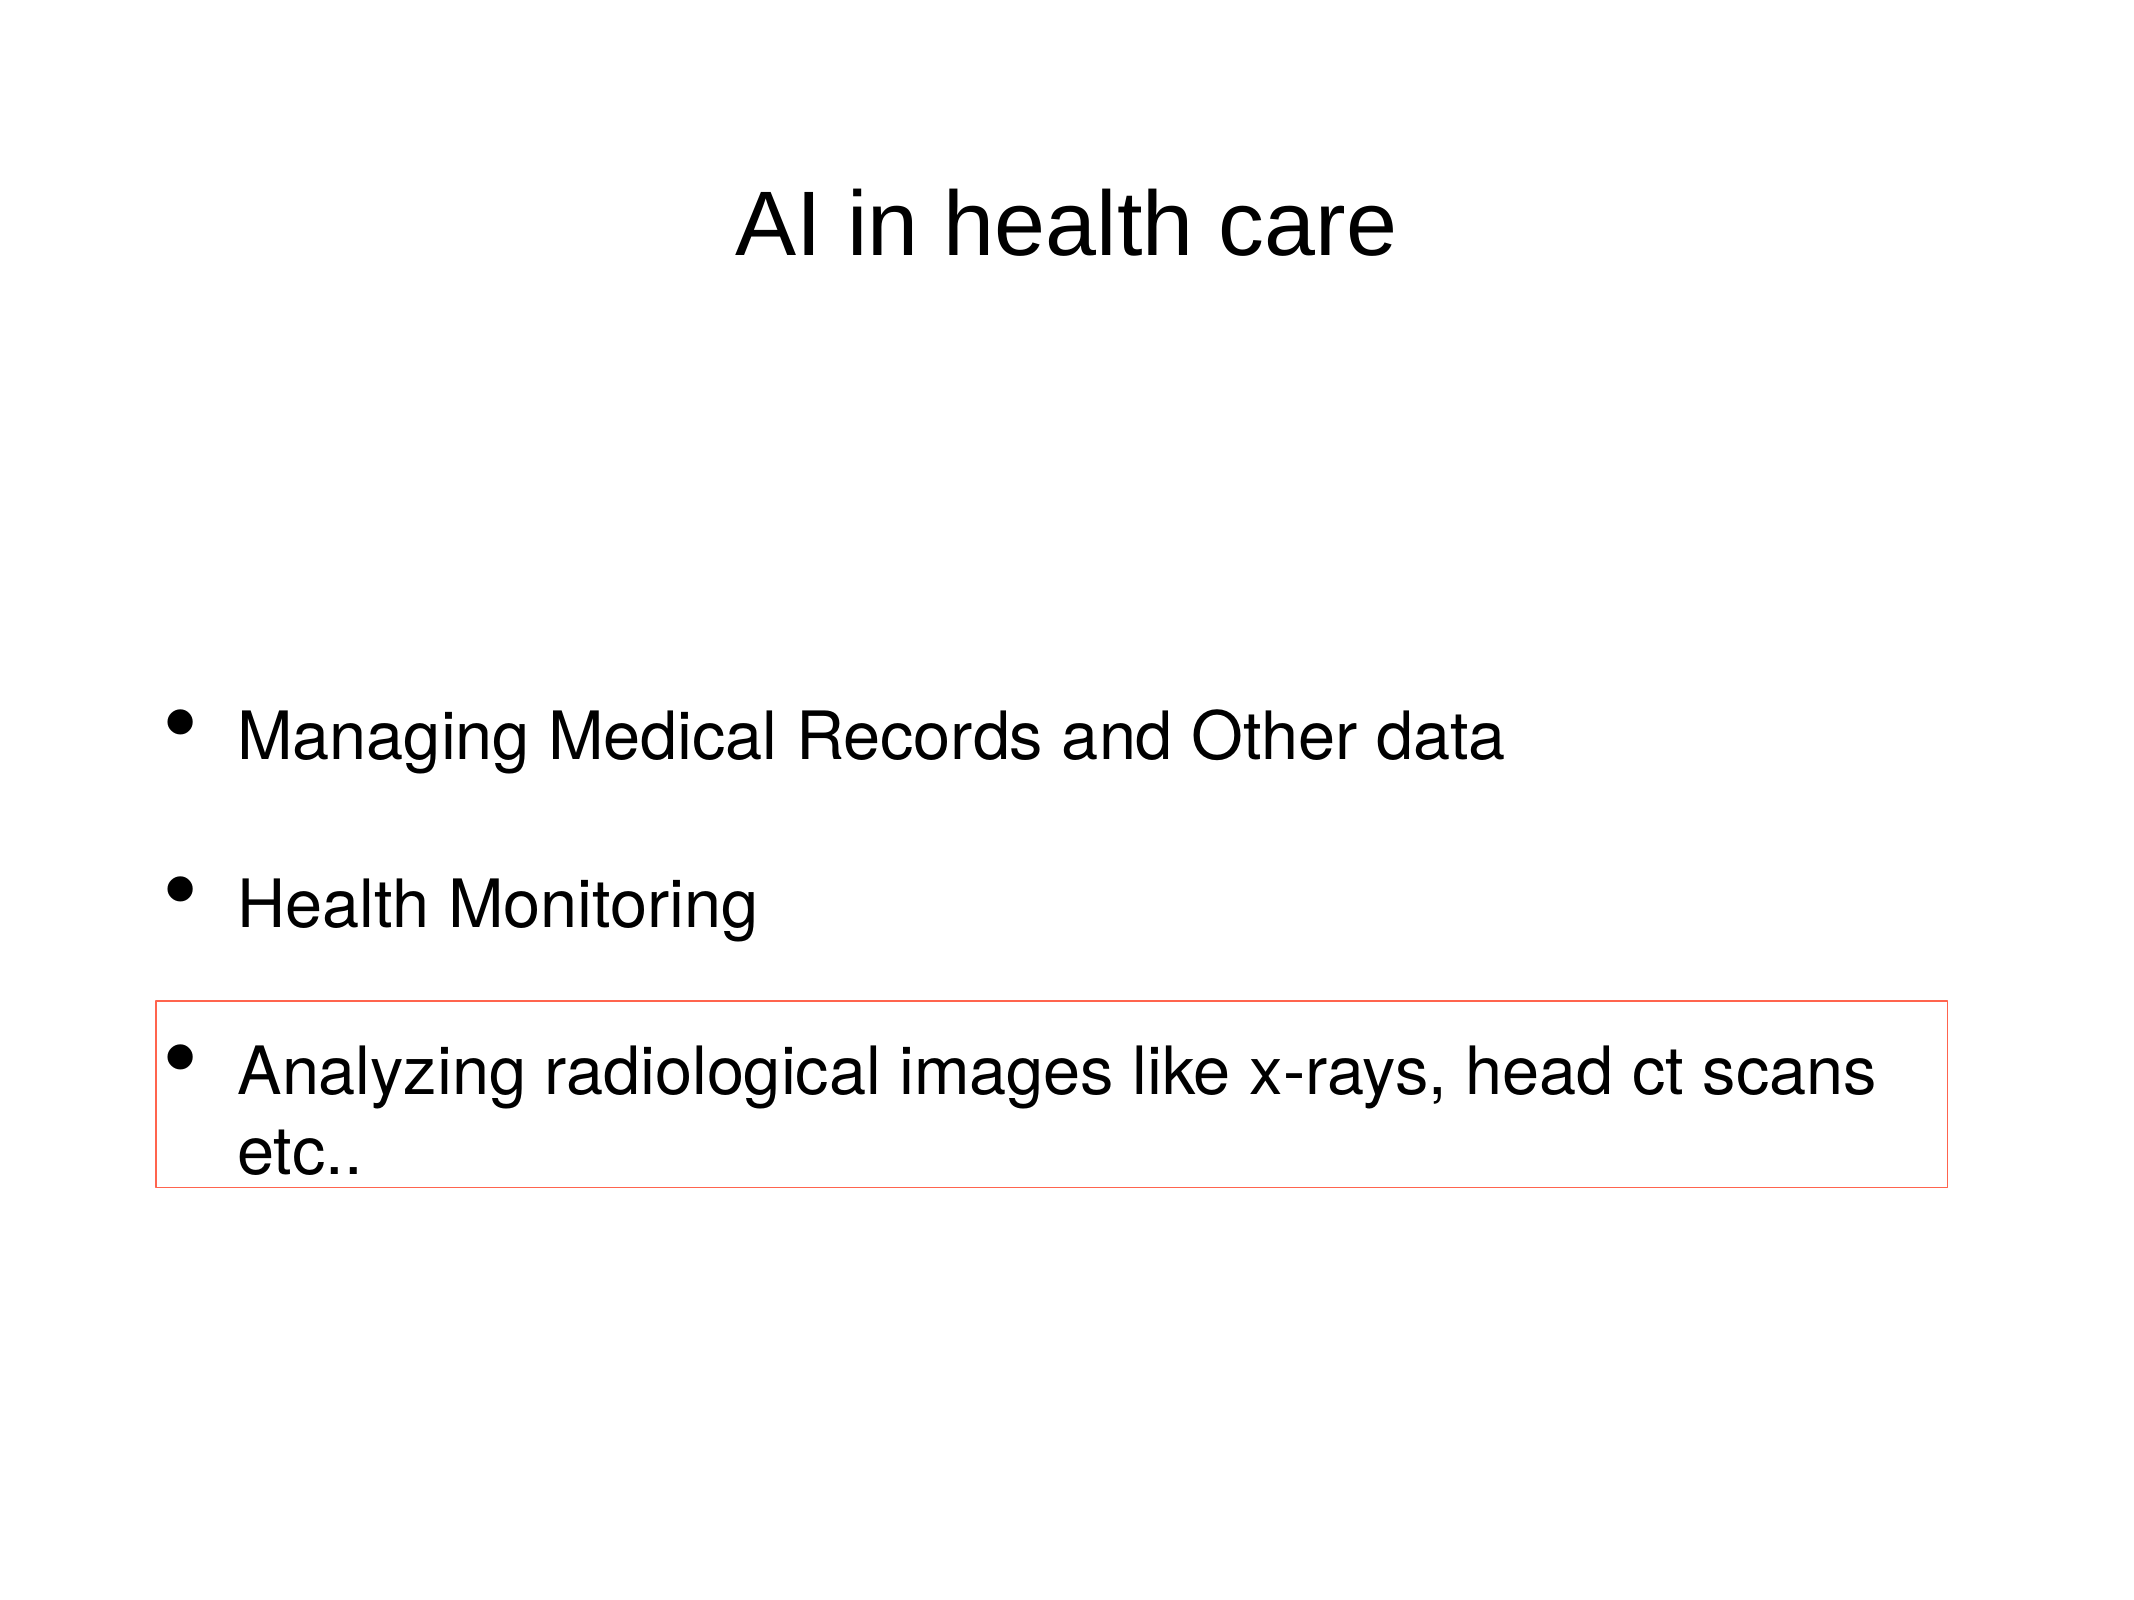

# AI in health care
Managing Medical Records and Other data
Health Monitoring
Analyzing radiological images like x-rays, head ct scans etc..